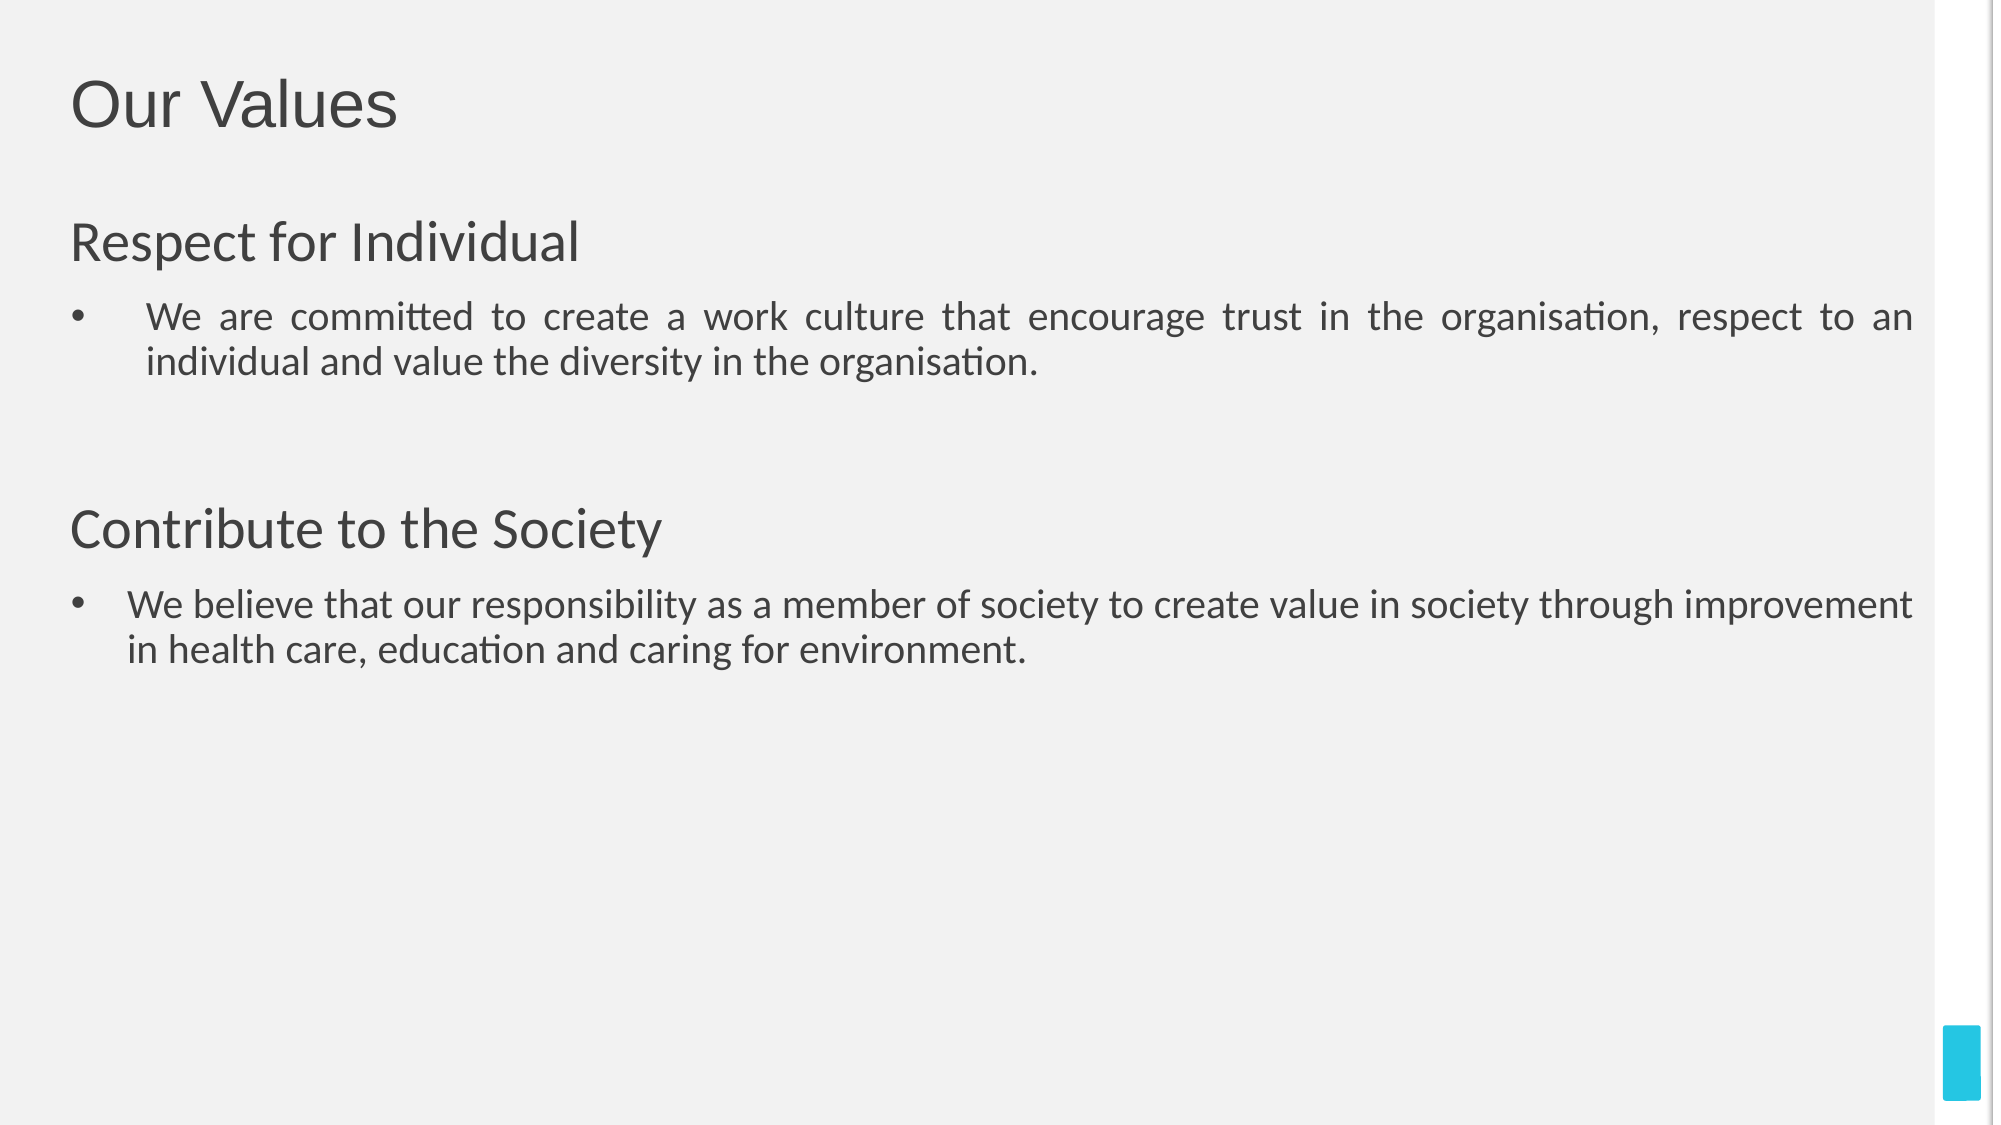

# Our Values
Respect for Individual
We are committed to create a work culture that encourage trust in the organisation, respect to an individual and value the diversity in the organisation.

Contribute to the Society
We believe that our responsibility as a member of society to create value in society through improvement in health care, education and caring for environment.